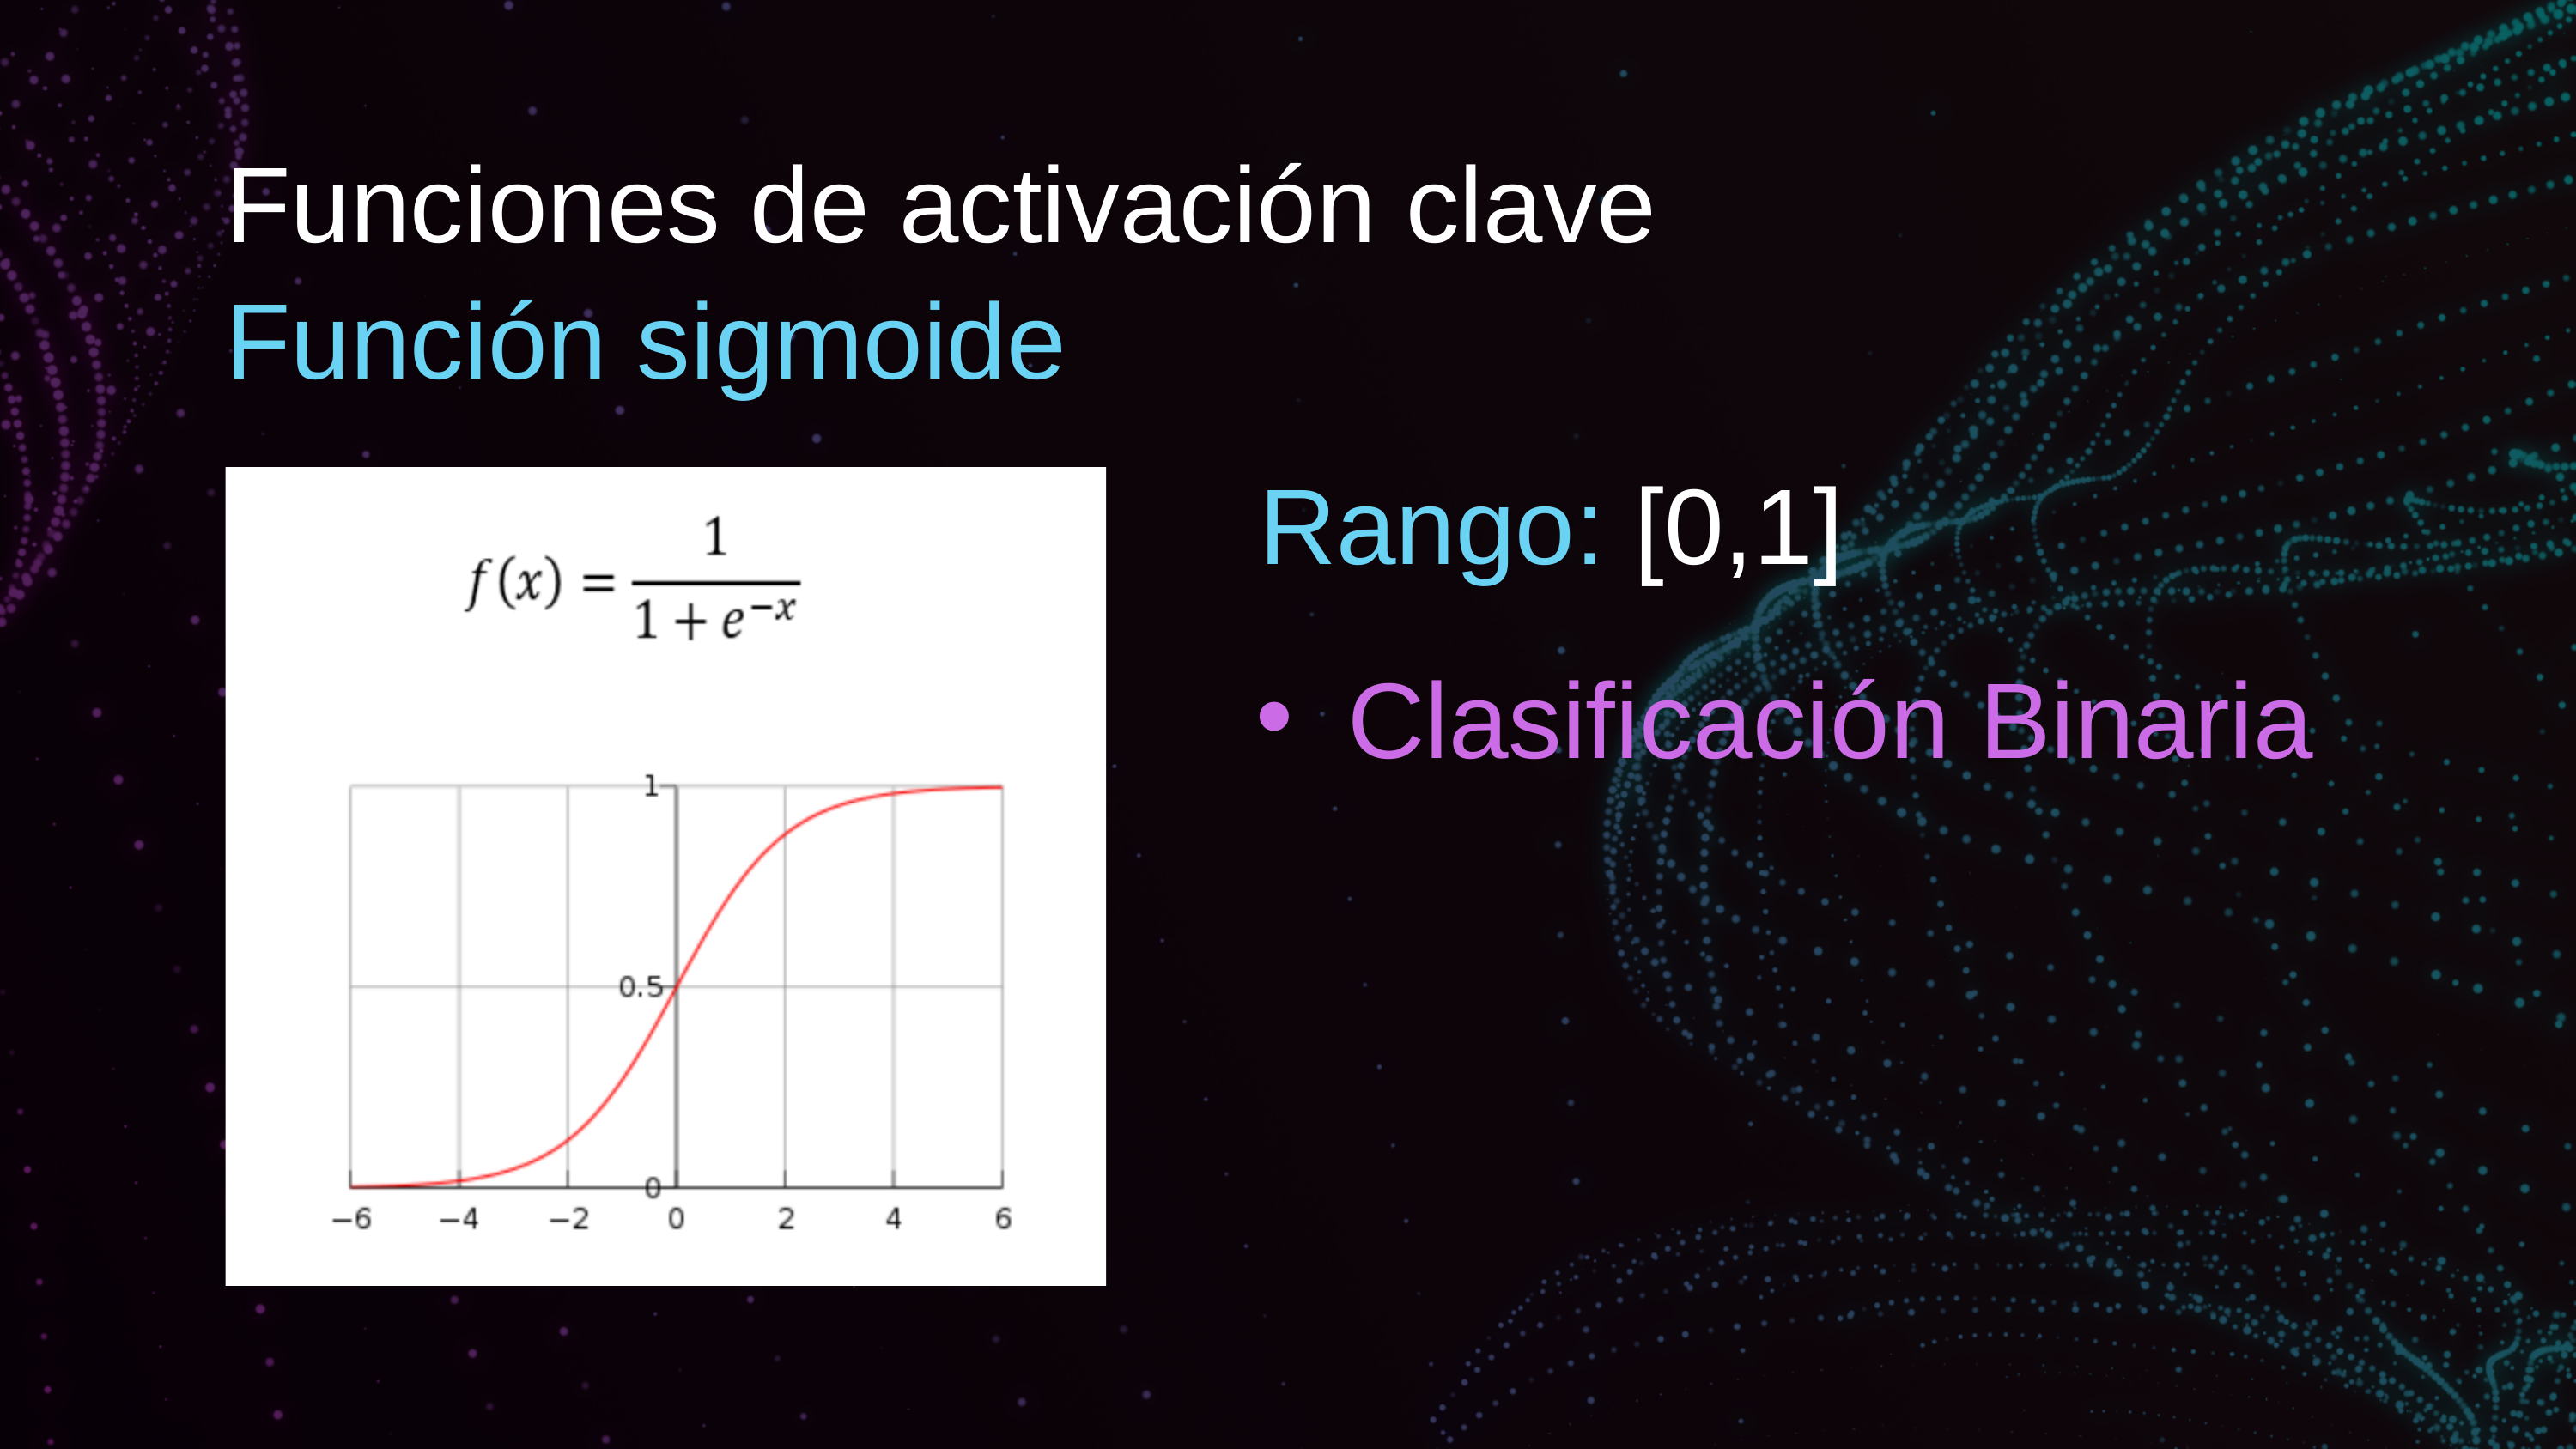

Funciones de activación clave
Función sigmoide

Rango: [0,1]
Clasificación Binaria